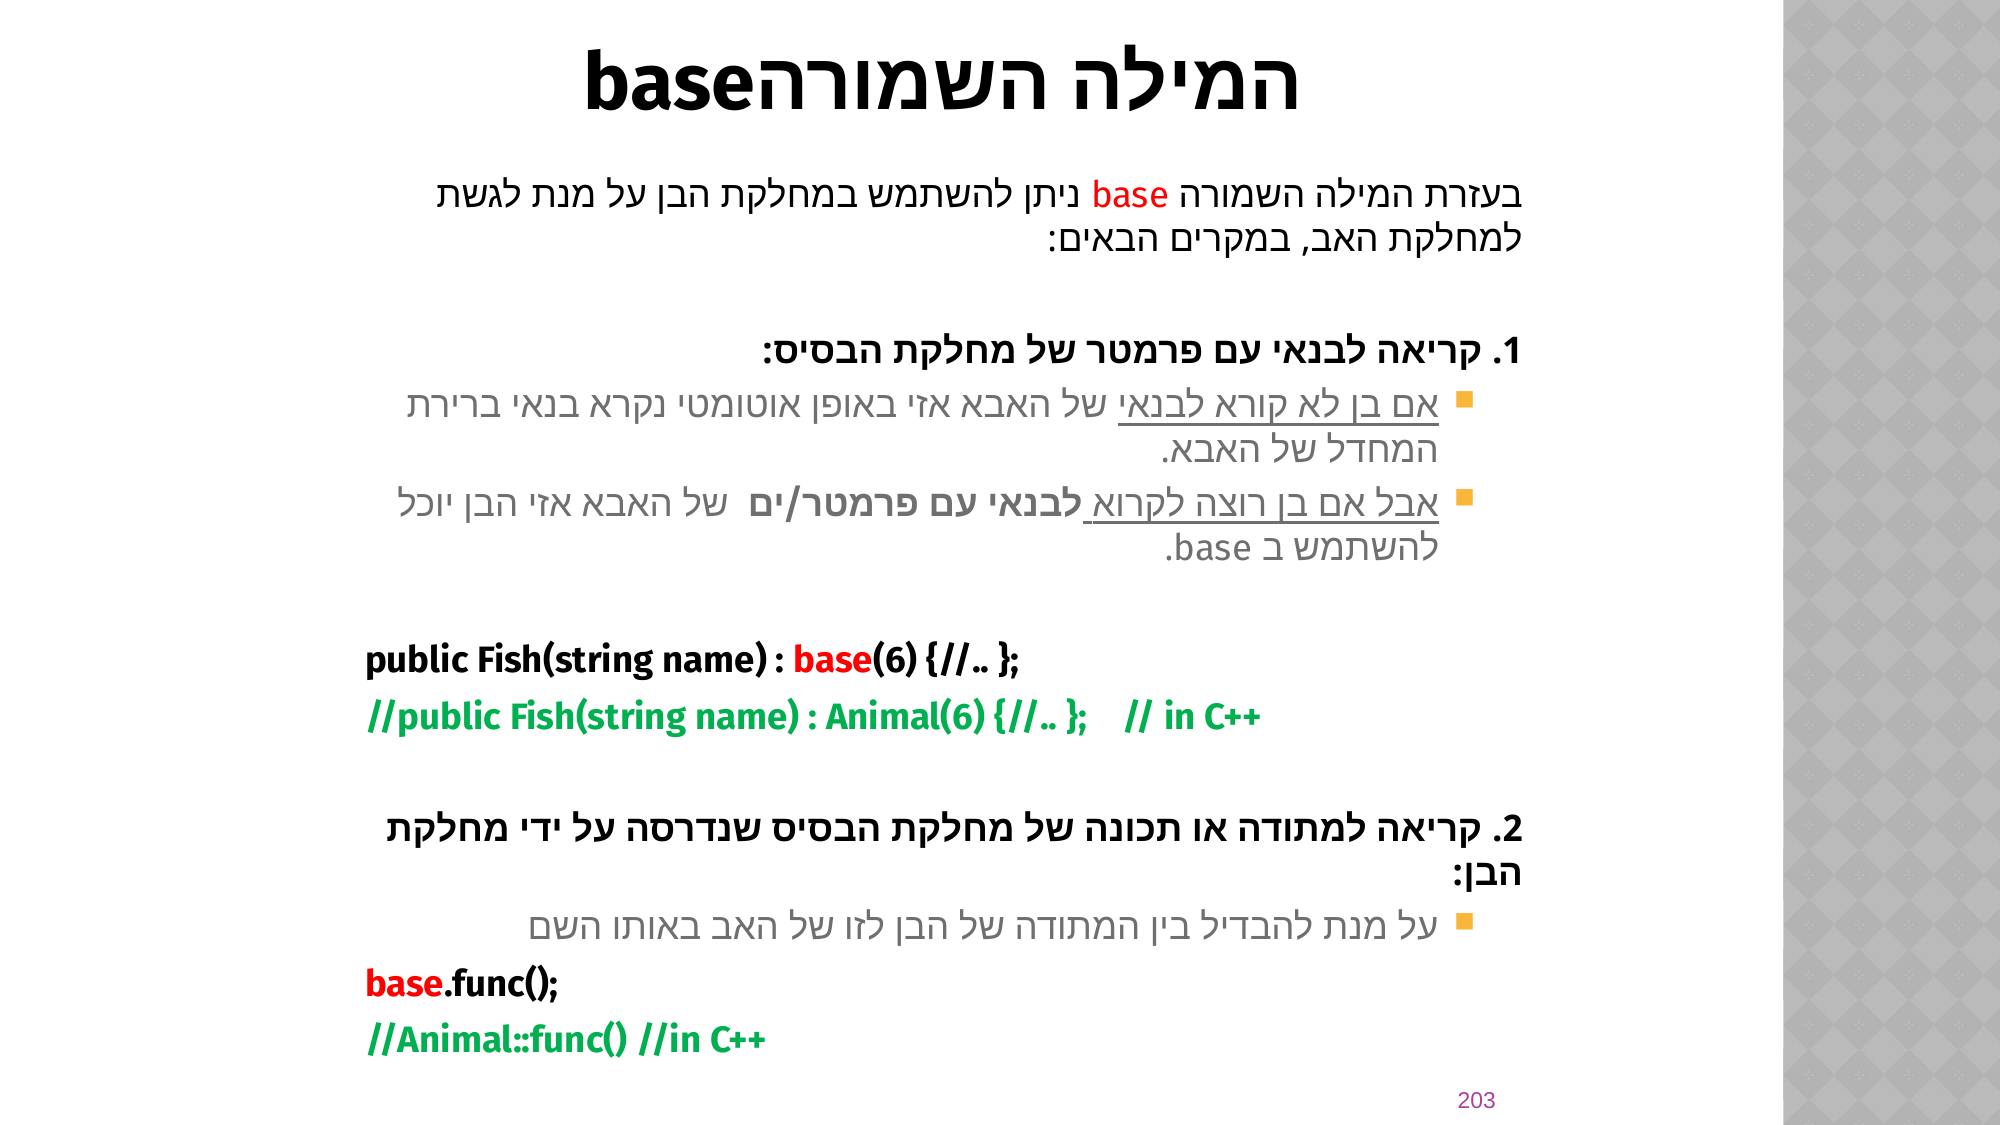

# המילה השמורהbase
בעזרת המילה השמורה base ניתן להשתמש במחלקת הבן על מנת לגשת למחלקת האב, במקרים הבאים:

1. קריאה לבנאי עם פרמטר של מחלקת הבסיס:
אם בן לא קורא לבנאי של האבא אזי באופן אוטומטי נקרא בנאי ברירת המחדל של האבא.
אבל אם בן רוצה לקרוא לבנאי עם פרמטר/ים  של האבא אזי הבן יוכל להשתמש ב base.

public Fish(string name) : base(6) {//.. };
//public Fish(string name) : Animal(6) {//.. };    // in C++

2. קריאה למתודה או תכונה של מחלקת הבסיס שנדרסה על ידי מחלקת הבן:
על מנת להבדיל בין המתודה של הבן לזו של האב באותו השם
base.func();
//Animal::func() //in C++
203